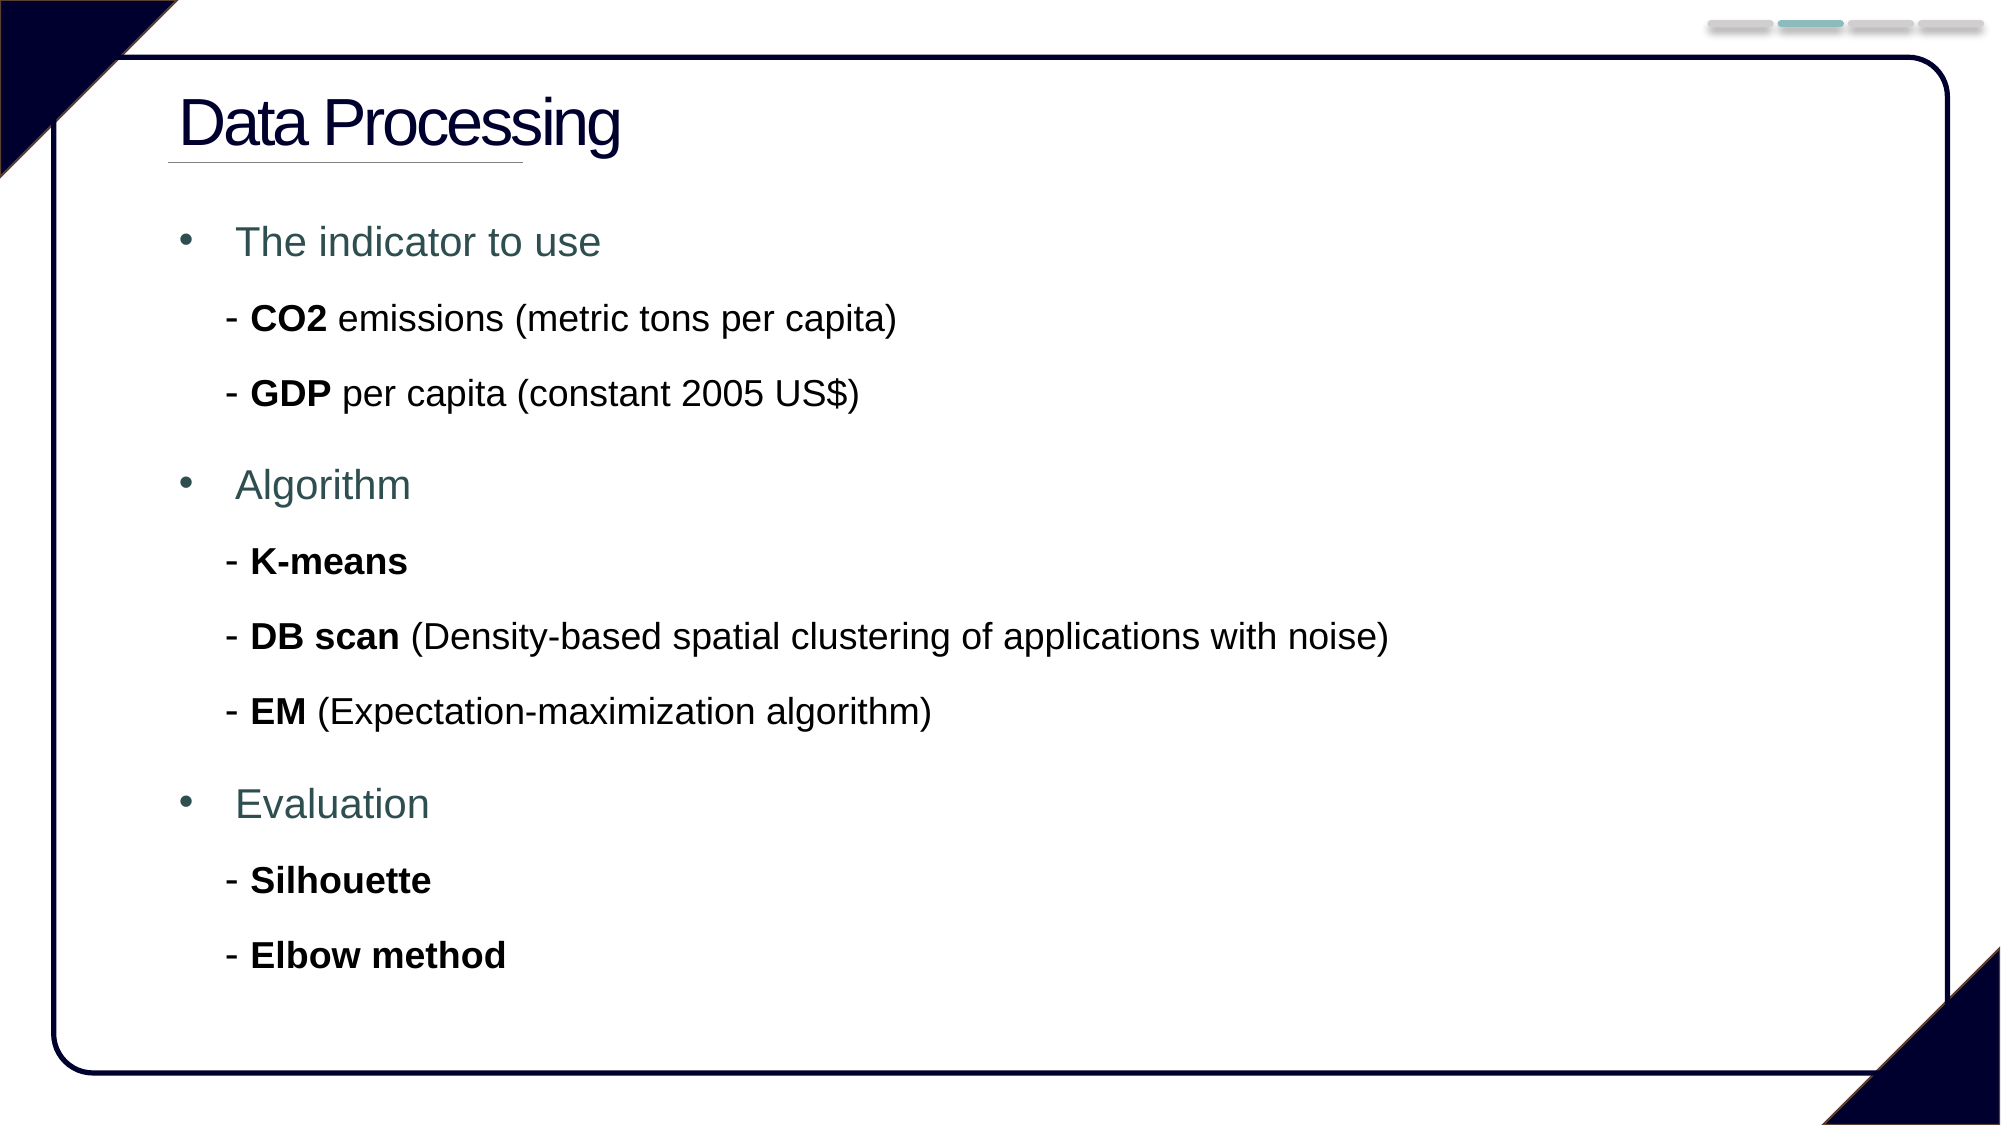

Data Processing
The indicator to use
    - CO2 emissions (metric tons per capita)
    - GDP per capita (constant 2005 US$)
Algorithm
    - K-means
    - DB scan (Density-based spatial clustering of applications with noise)
    - EM (Expectation-maximization algorithm)
Evaluation
    - Silhouette
    - Elbow method